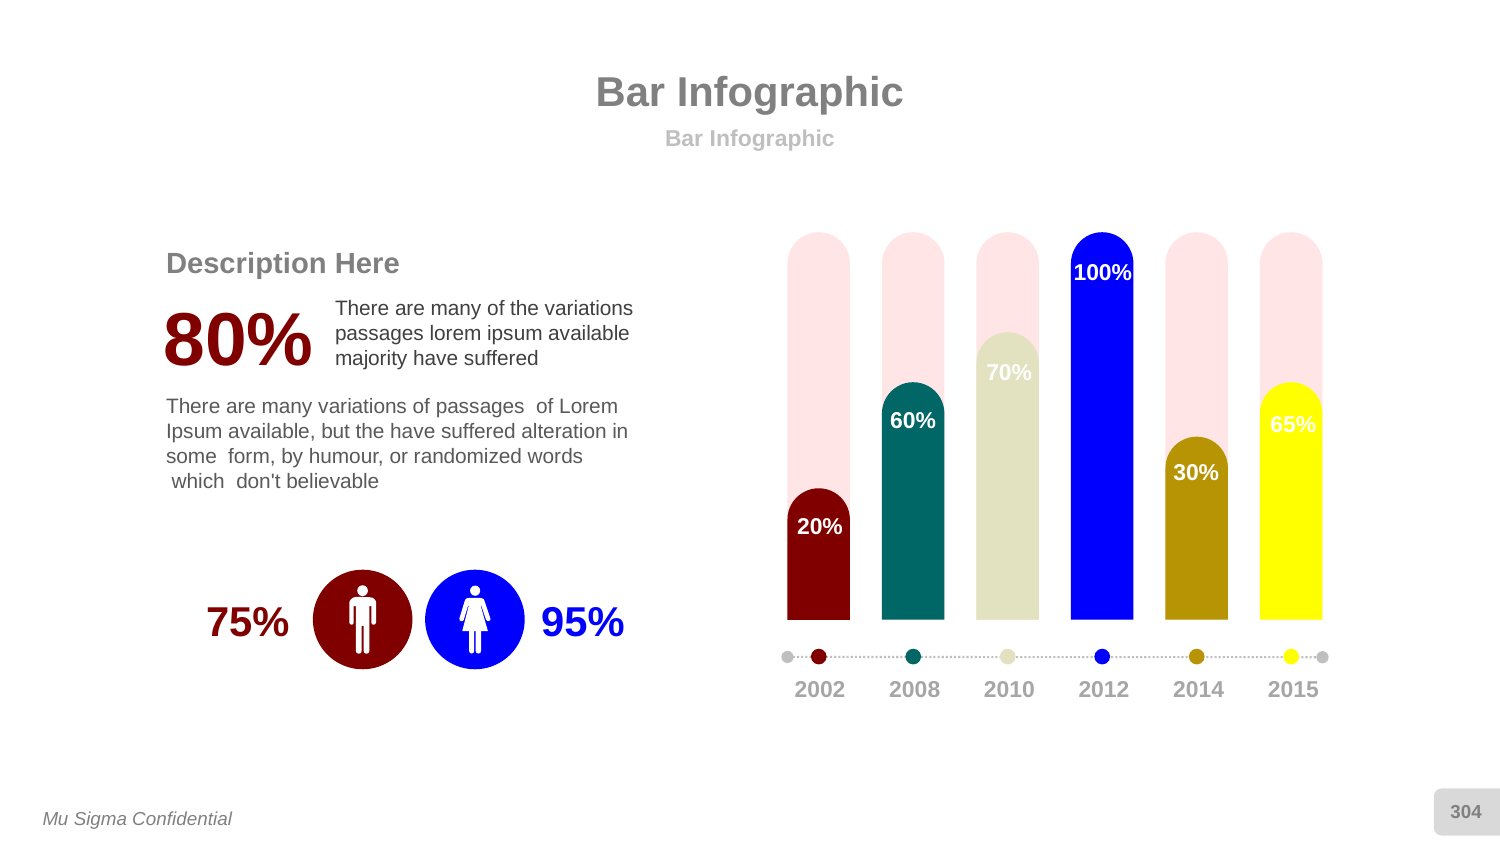

# Bar Infographic
Bar Infographic

100%

Description Here
80%
There are many of the variations passages lorem ipsum available majority have suffered

70%

60%

65%
There are many variations of passages  of Lorem Ipsum available, but the have suffered alteration in some  form, by humour, or randomized words
 which  don't believable

30%

20%

75%
95%

2002
2008
2010
2012
2014
2015
304